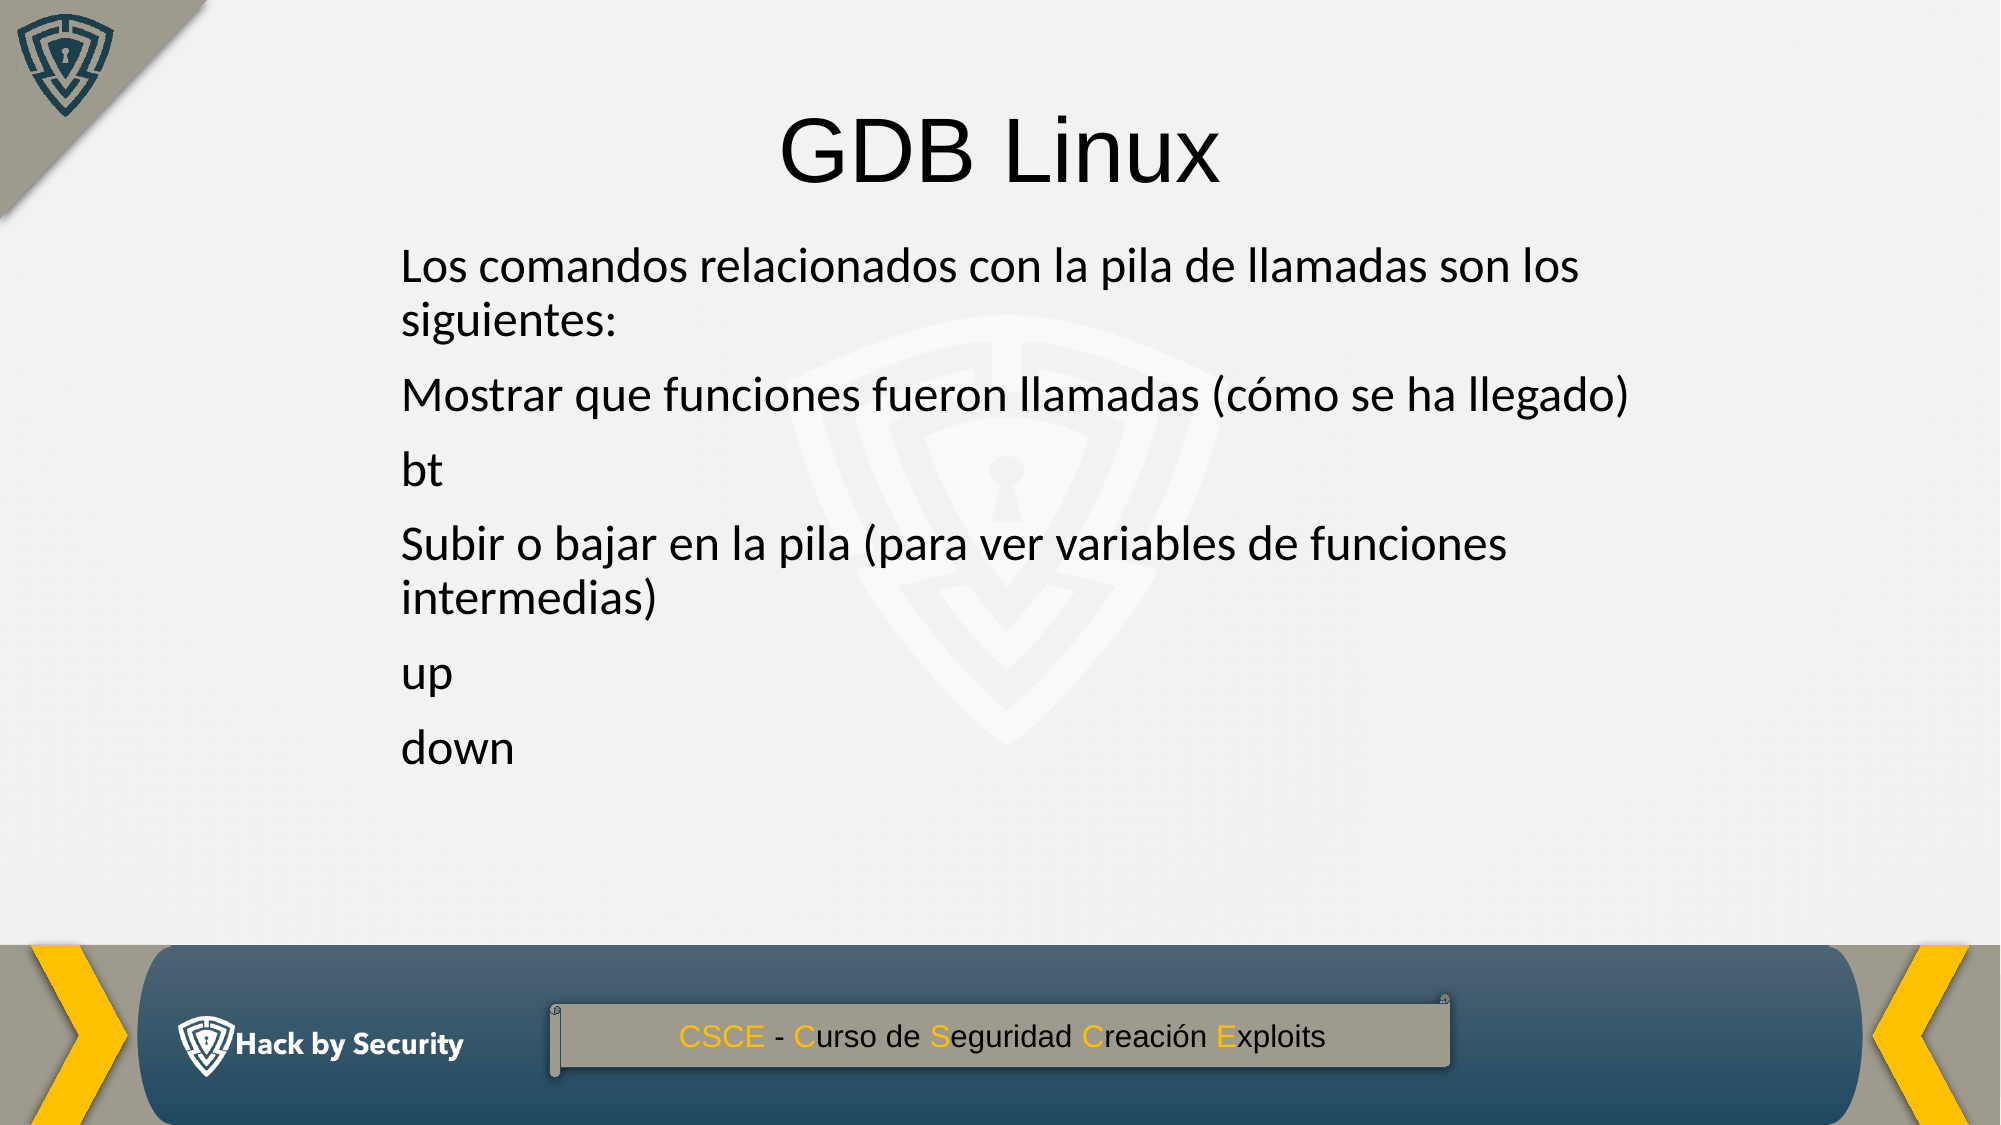

GDB Linux
Los comandos relacionados con la pila de llamadas son los siguientes:
Mostrar que funciones fueron llamadas (cómo se ha llegado)
bt
Subir o bajar en la pila (para ver variables de funciones intermedias)
up
down